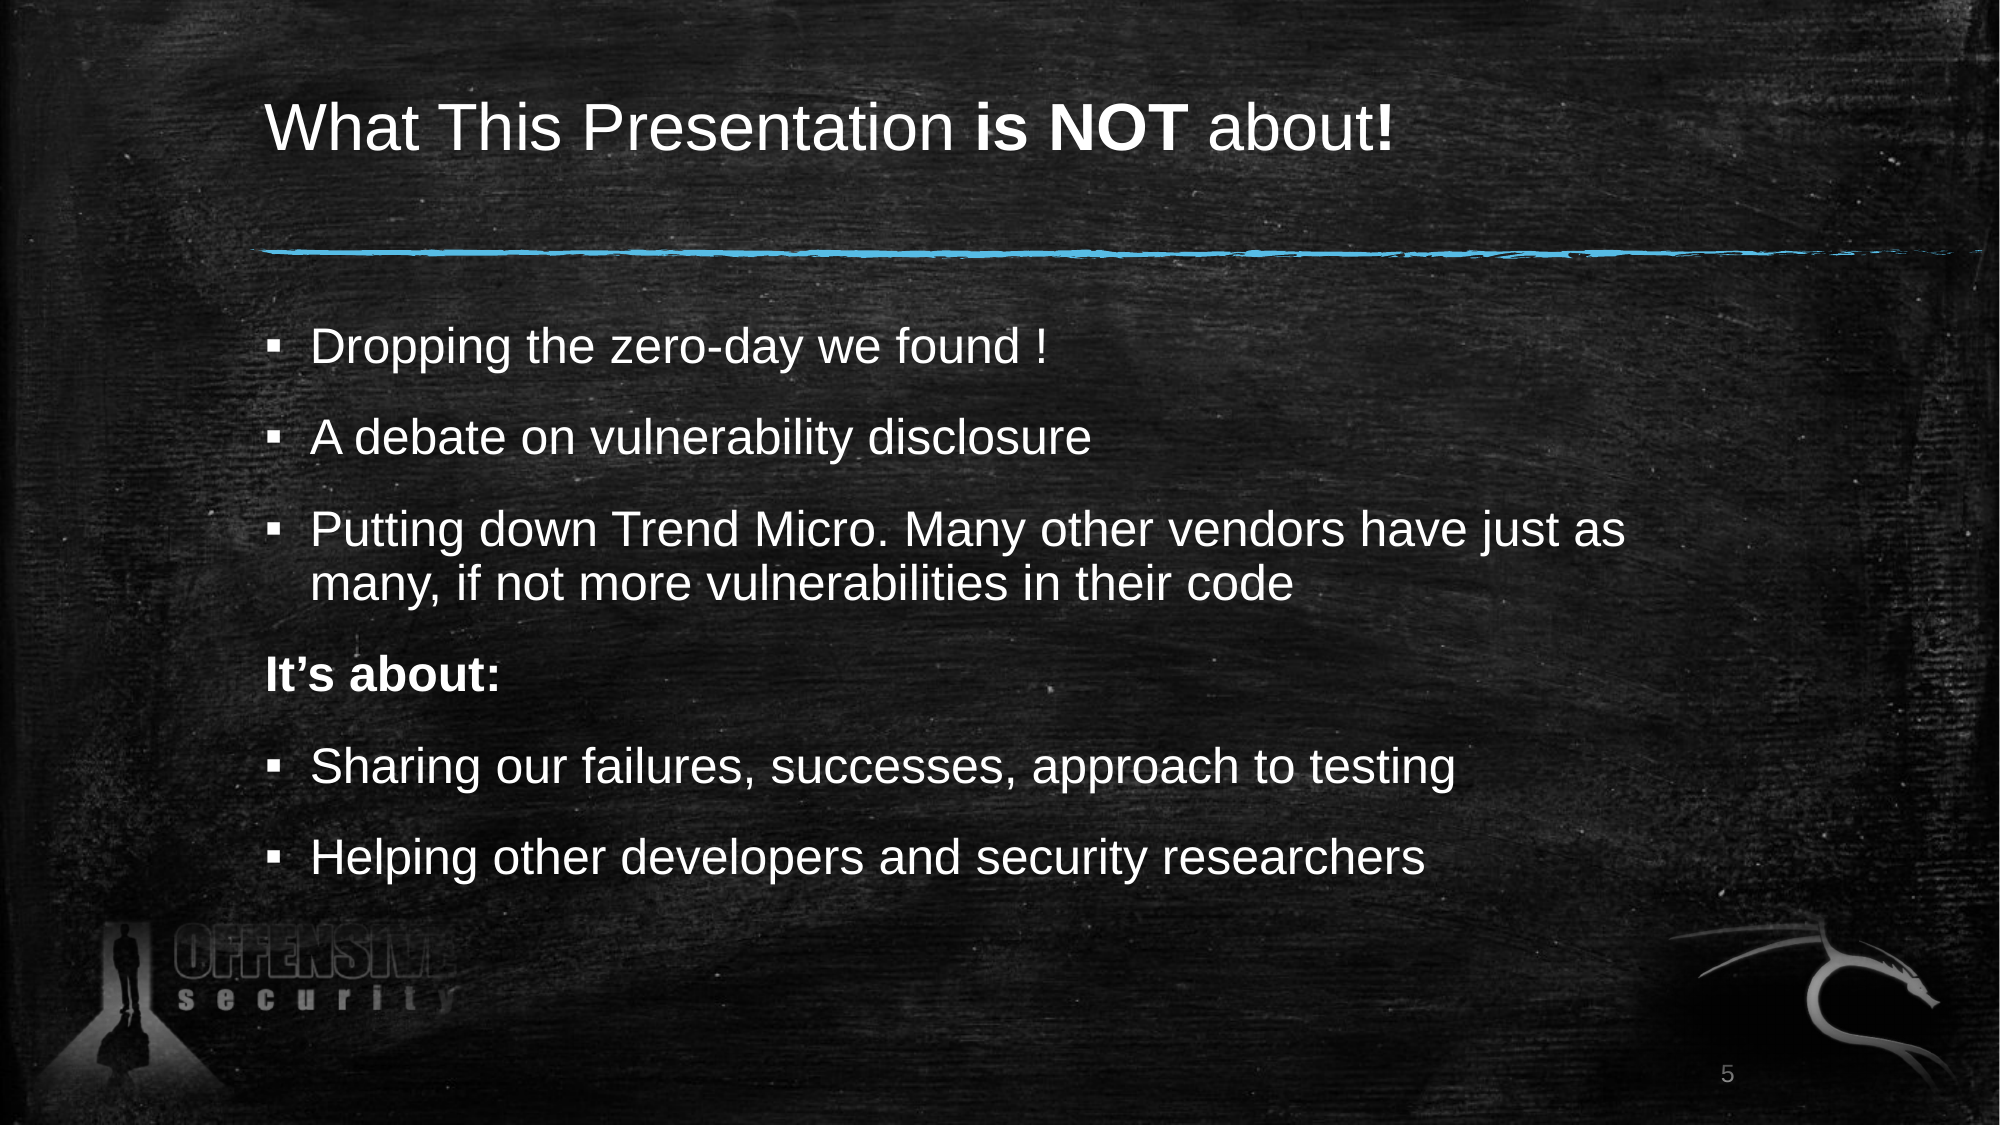

# What This Presentation is NOT about!
Dropping the zero-day we found !
A debate on vulnerability disclosure
Putting down Trend Micro. Many other vendors have just as many, if not more vulnerabilities in their code
It’s about:
Sharing our failures, successes, approach to testing
Helping other developers and security researchers

5